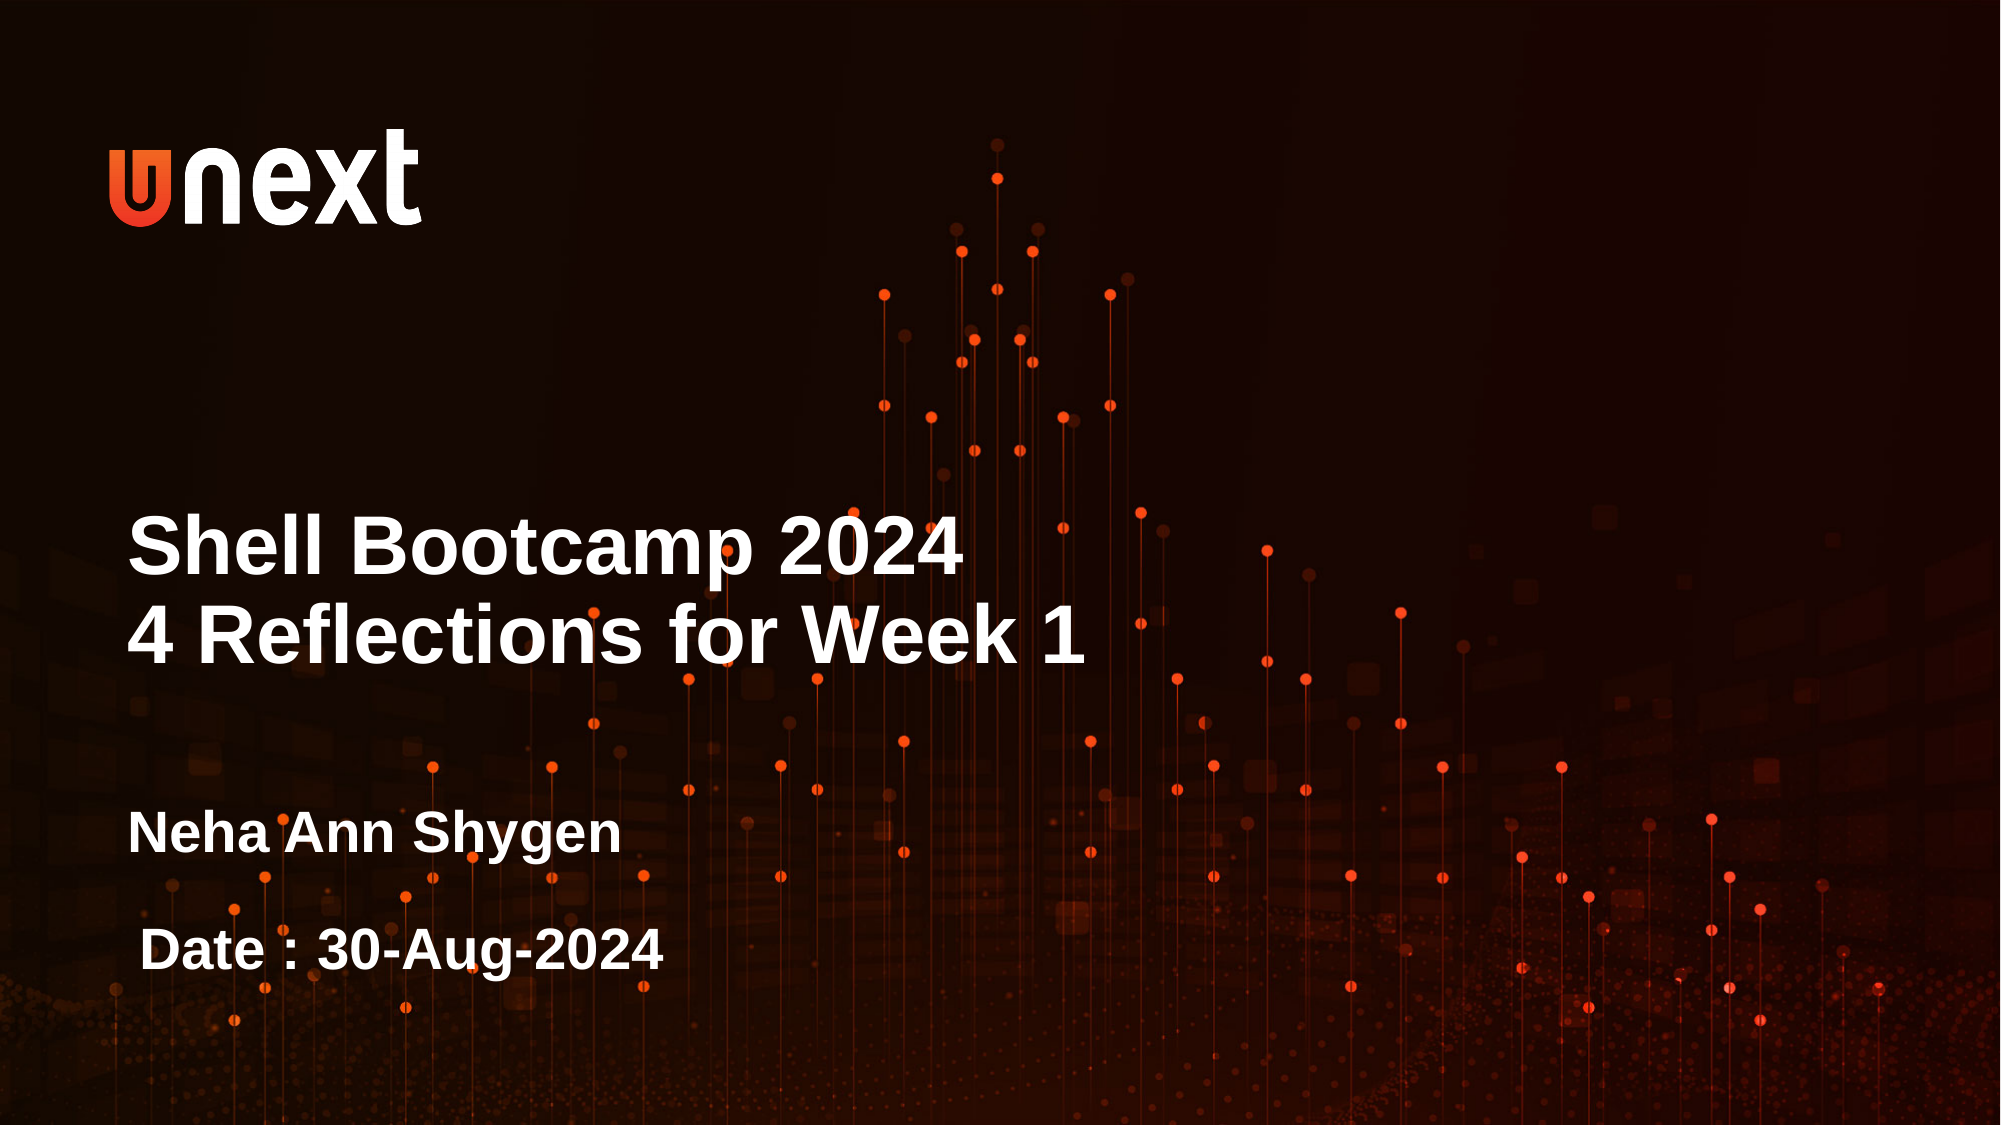

Shell Bootcamp 2024
4 Reflections for Week 1
Neha Ann Shygen
Date : 30-Aug-2024